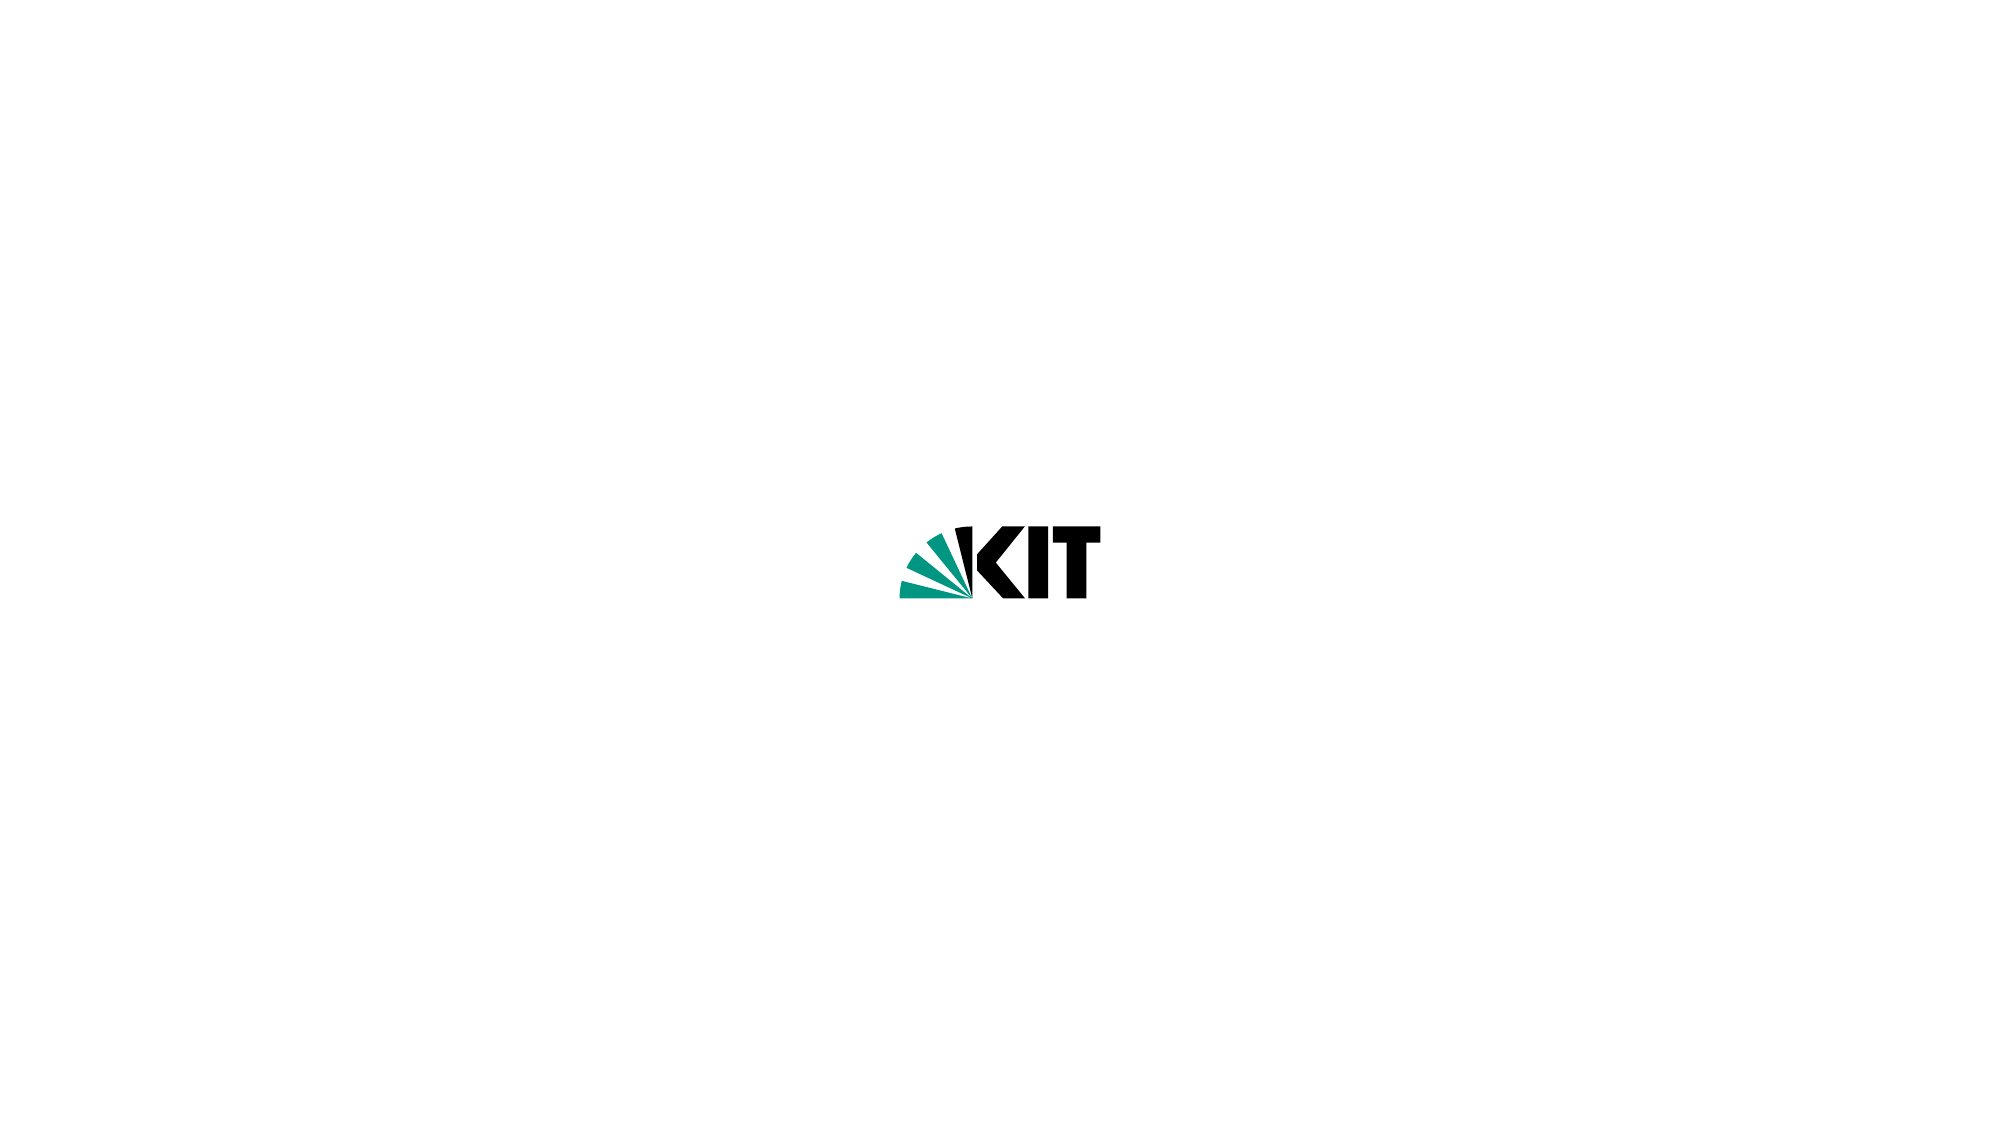

34
23 May 2025
Name - Title of Presentation